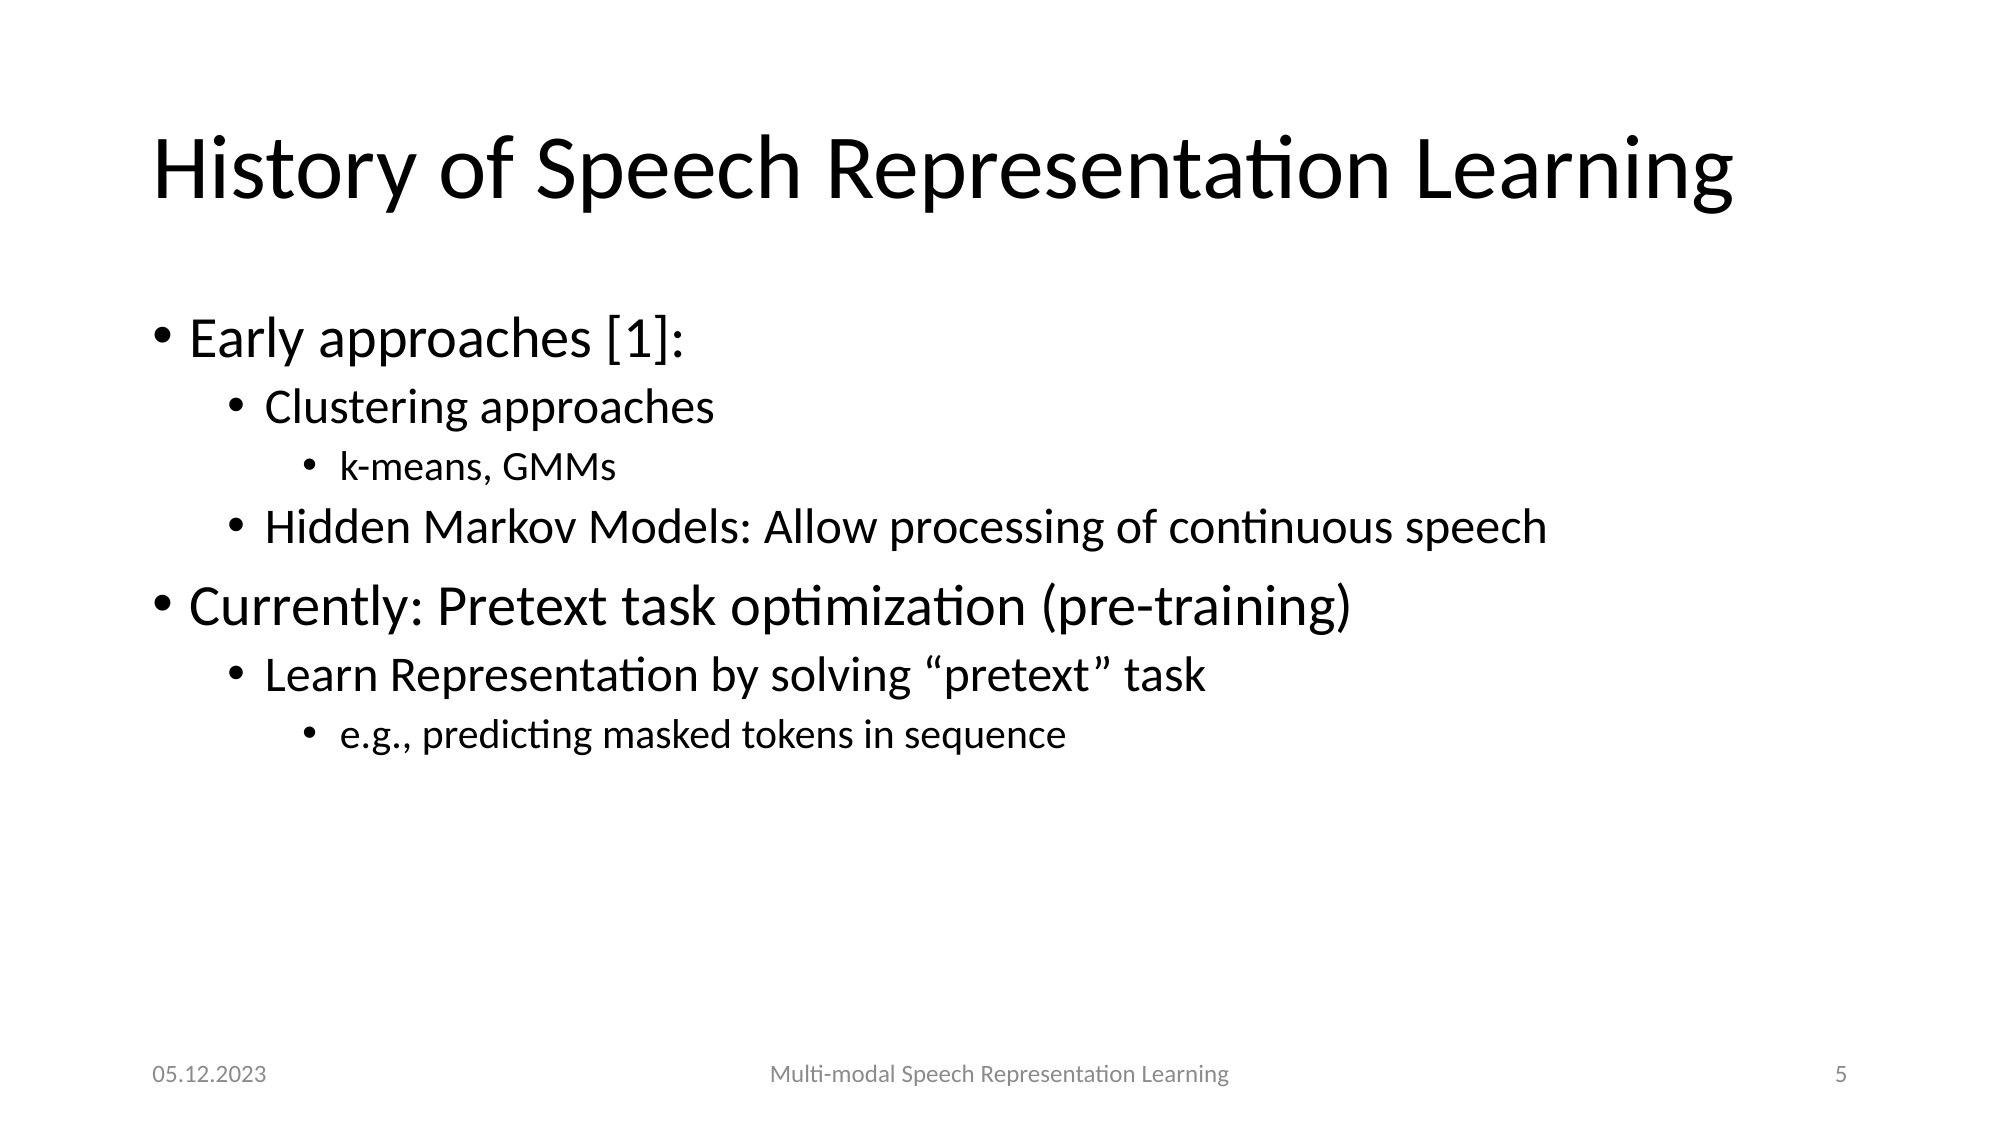

# History of Speech Representation Learning
Early approaches [1]:
Clustering approaches
k-means, GMMs
Hidden Markov Models: Allow processing of continuous speech
Currently: Pretext task optimization (pre-training)
Learn Representation by solving “pretext” task
e.g., predicting masked tokens in sequence

05.12.2023
Multi-modal Speech Representation Learning
5